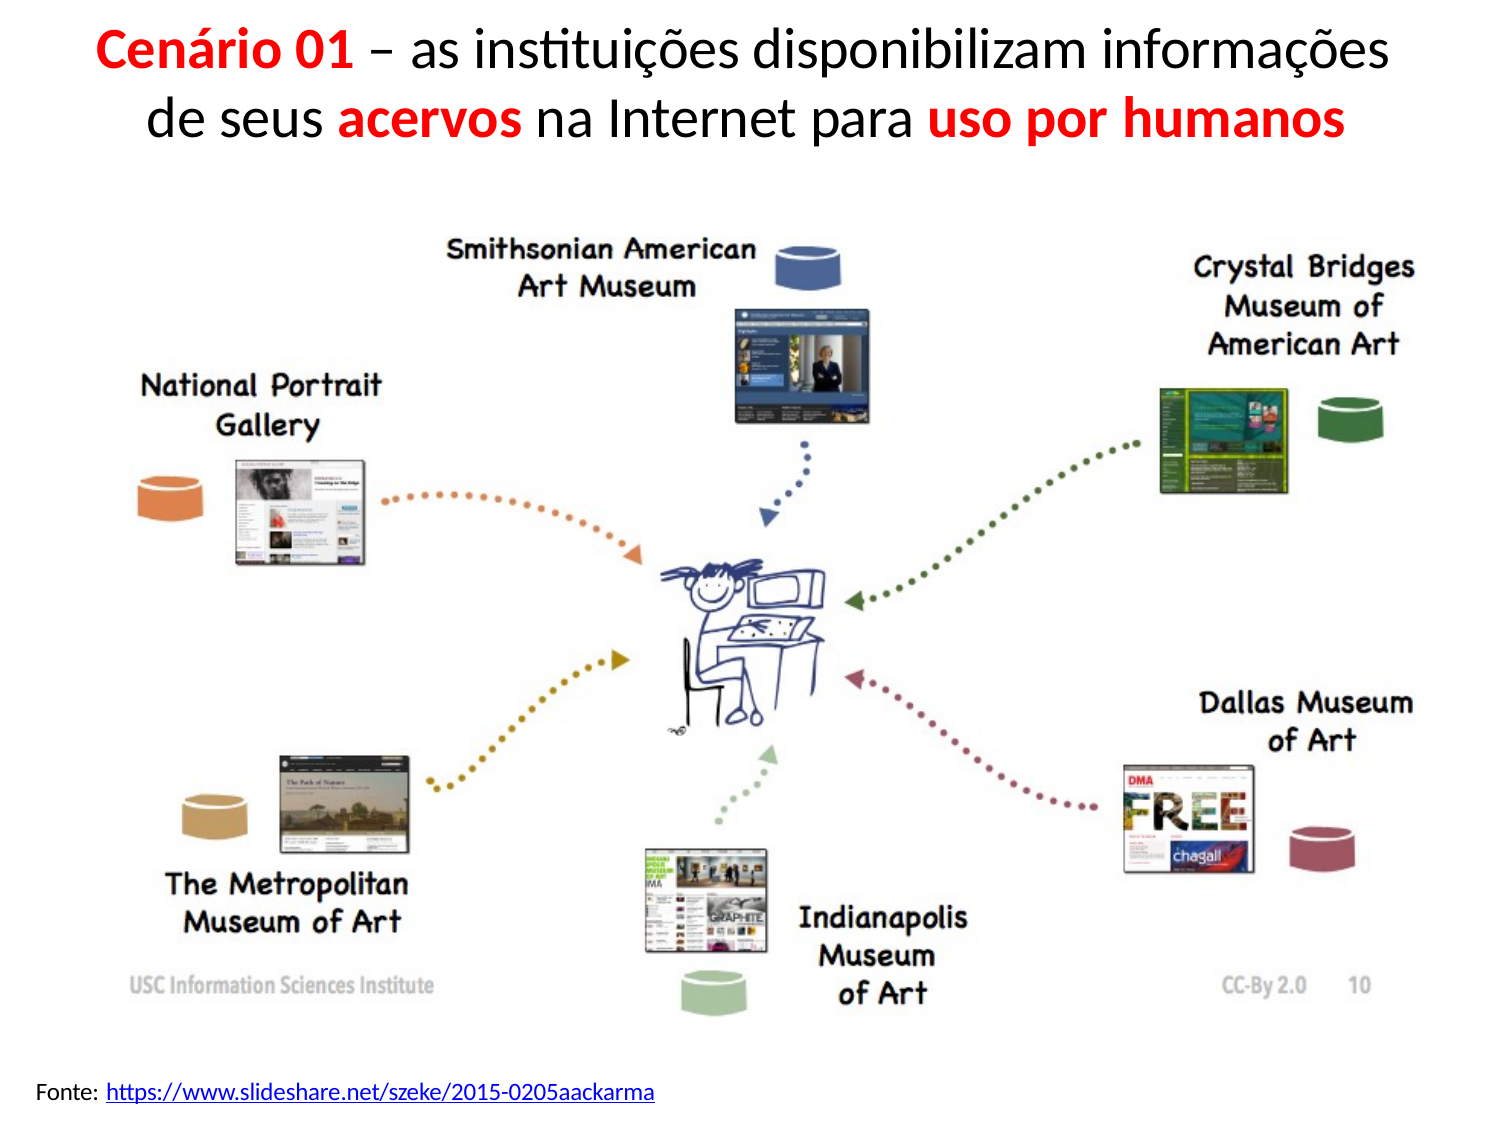

# Cenário 01 – as instituições disponibilizam informações  de seus acervos na Internet para uso por humanos

Fonte: https://www.slideshare.net/szeke/2015-0205aackarma